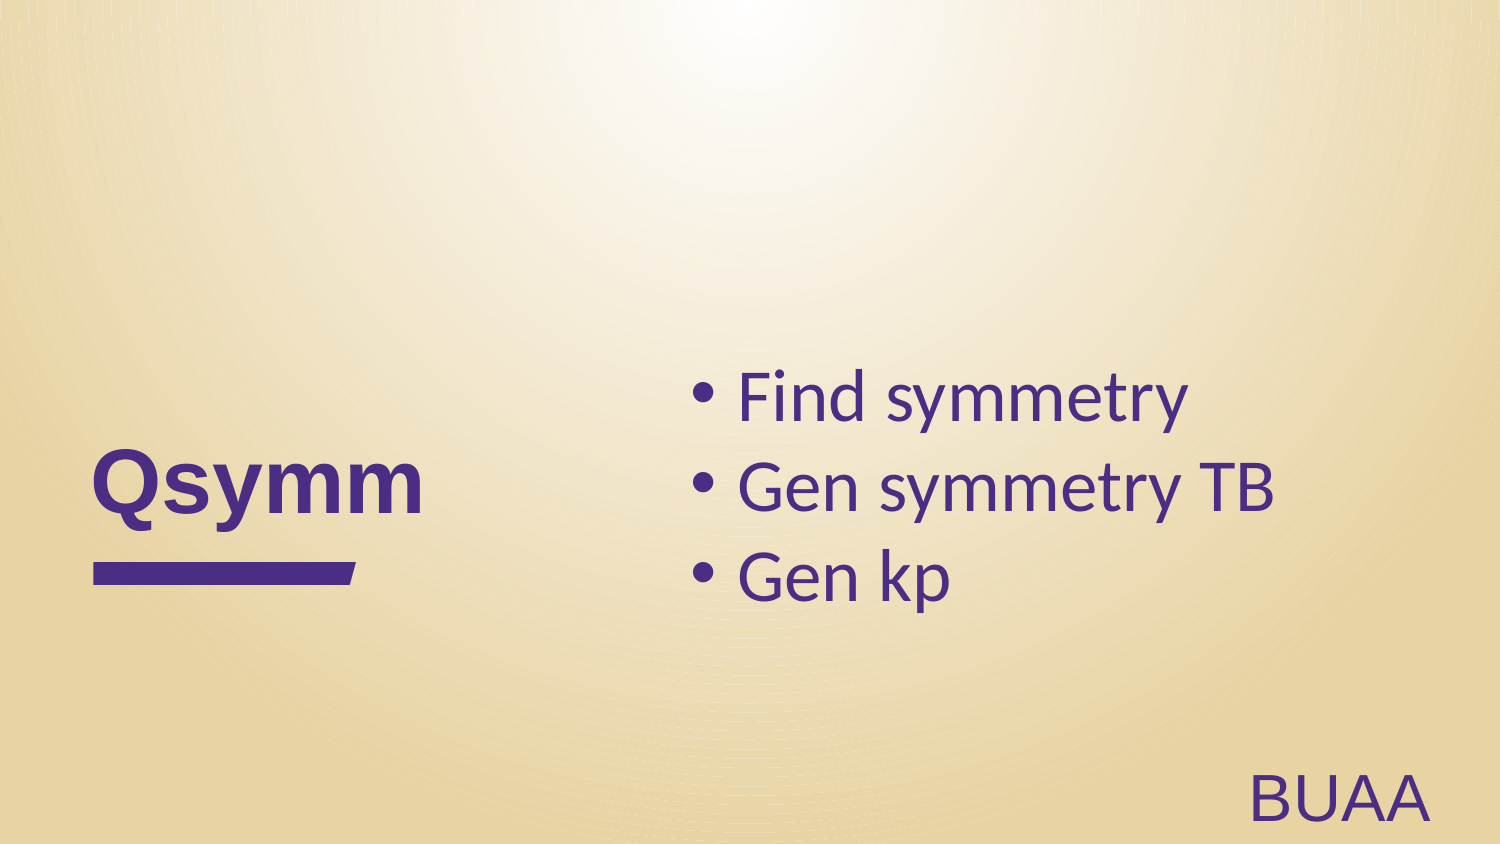

# Qsymm
Find symmetry
Gen symmetry TB
Gen kp